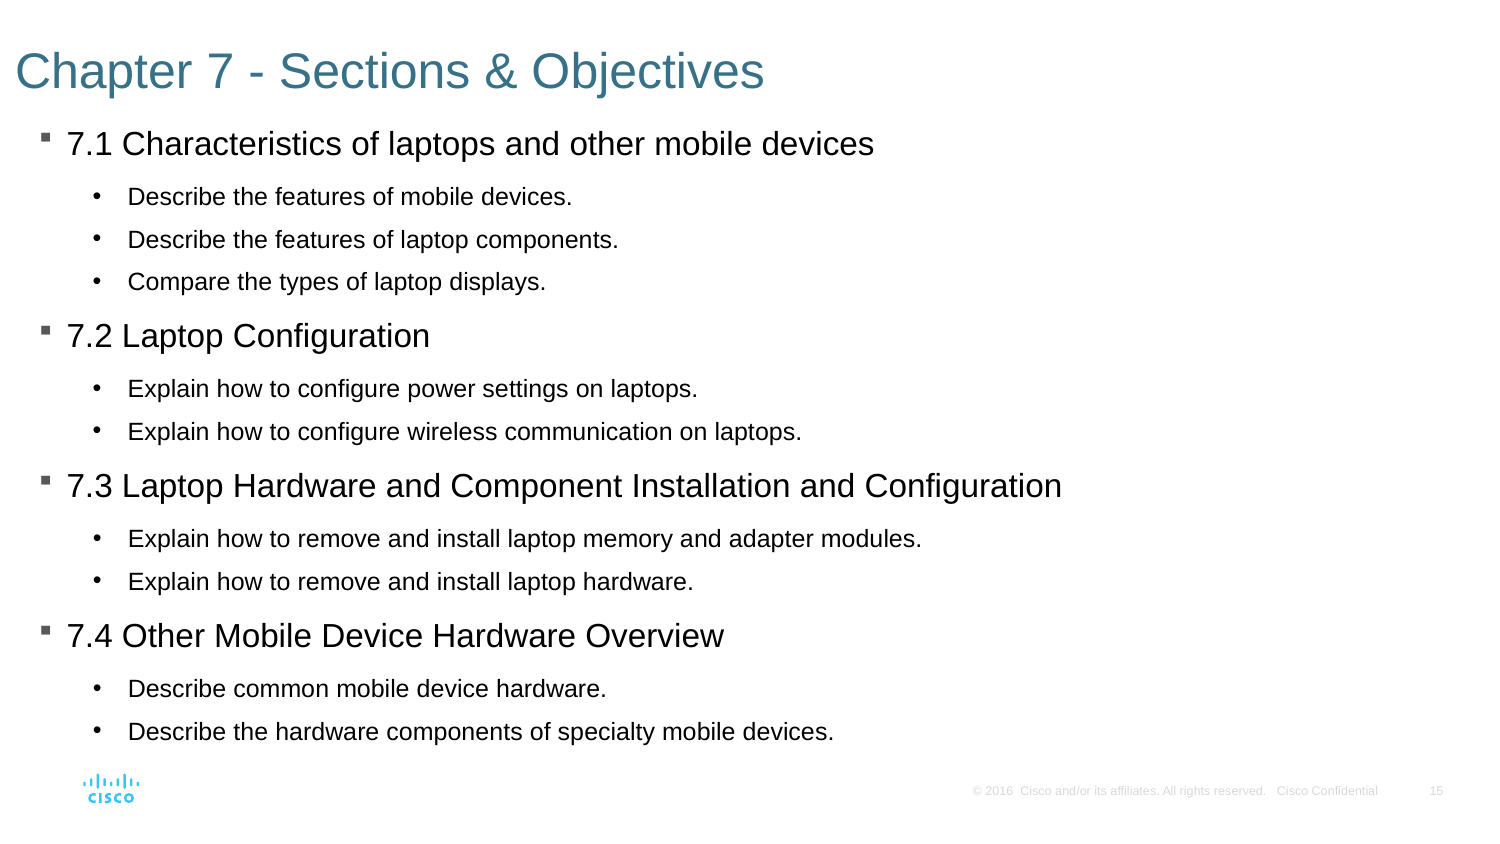

# Chapter 7 - Sections & Objectives
7.1 Characteristics of laptops and other mobile devices
Describe the features of mobile devices.
Describe the features of laptop components.
Compare the types of laptop displays.
7.2 Laptop Configuration
Explain how to configure power settings on laptops.
Explain how to configure wireless communication on laptops.
7.3 Laptop Hardware and Component Installation and Configuration
Explain how to remove and install laptop memory and adapter modules.
Explain how to remove and install laptop hardware.
7.4 Other Mobile Device Hardware Overview
Describe common mobile device hardware.
Describe the hardware components of specialty mobile devices.